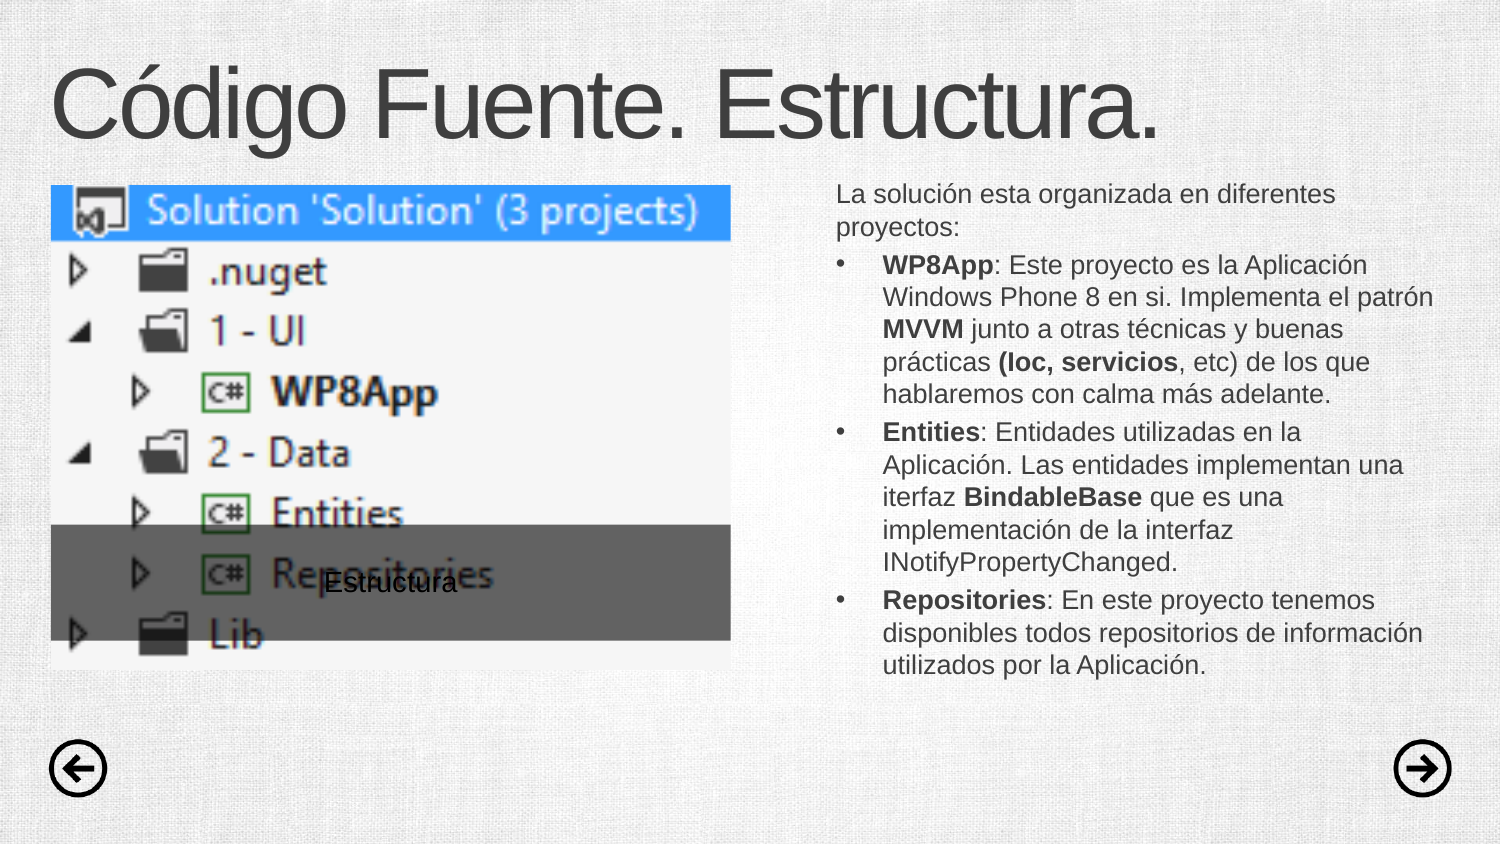

# Código Fuente. Estructura.
La solución esta organizada en diferentes proyectos:
WP8App: Este proyecto es la Aplicación Windows Phone 8 en si. Implementa el patrón MVVM junto a otras técnicas y buenas prácticas (Ioc, servicios, etc) de los que hablaremos con calma más adelante.
Entities: Entidades utilizadas en la Aplicación. Las entidades implementan una iterfaz BindableBase que es una implementación de la interfaz INotifyPropertyChanged.
Repositories: En este proyecto tenemos disponibles todos repositorios de información utilizados por la Aplicación.
Estructura